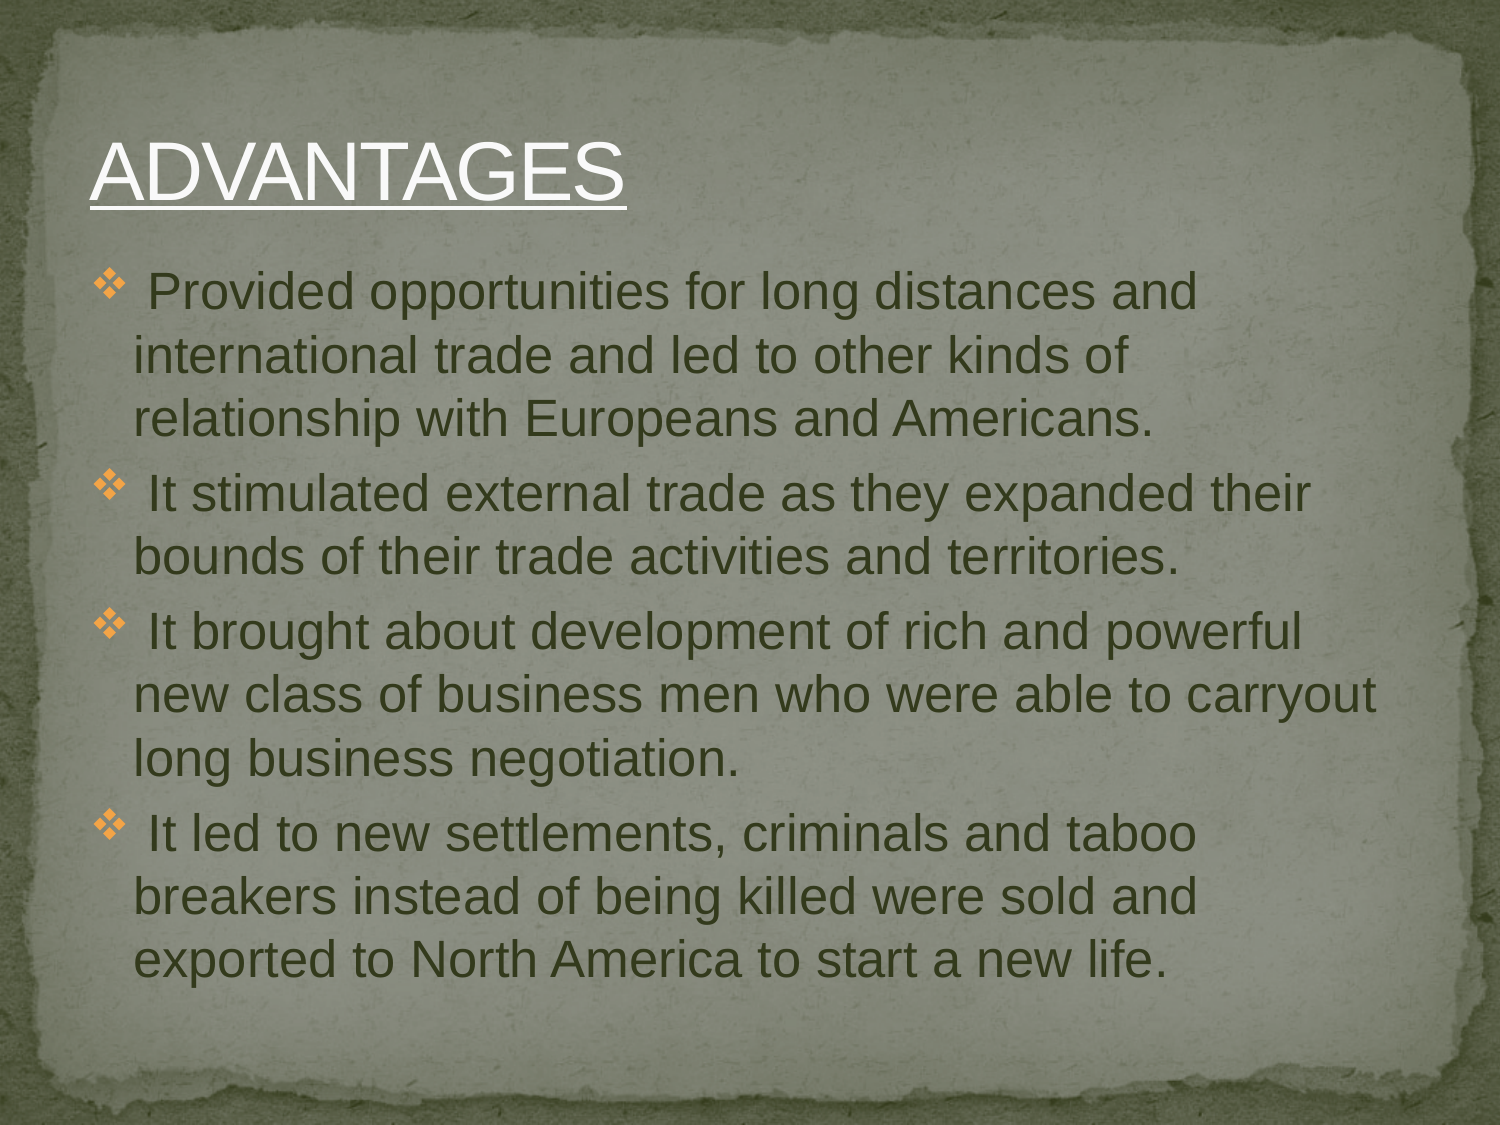

# ADVANTAGES
 Provided opportunities for long distances and international trade and led to other kinds of relationship with Europeans and Americans.
 It stimulated external trade as they expanded their bounds of their trade activities and territories.
 It brought about development of rich and powerful new class of business men who were able to carryout long business negotiation.
 It led to new settlements, criminals and taboo breakers instead of being killed were sold and exported to North America to start a new life.